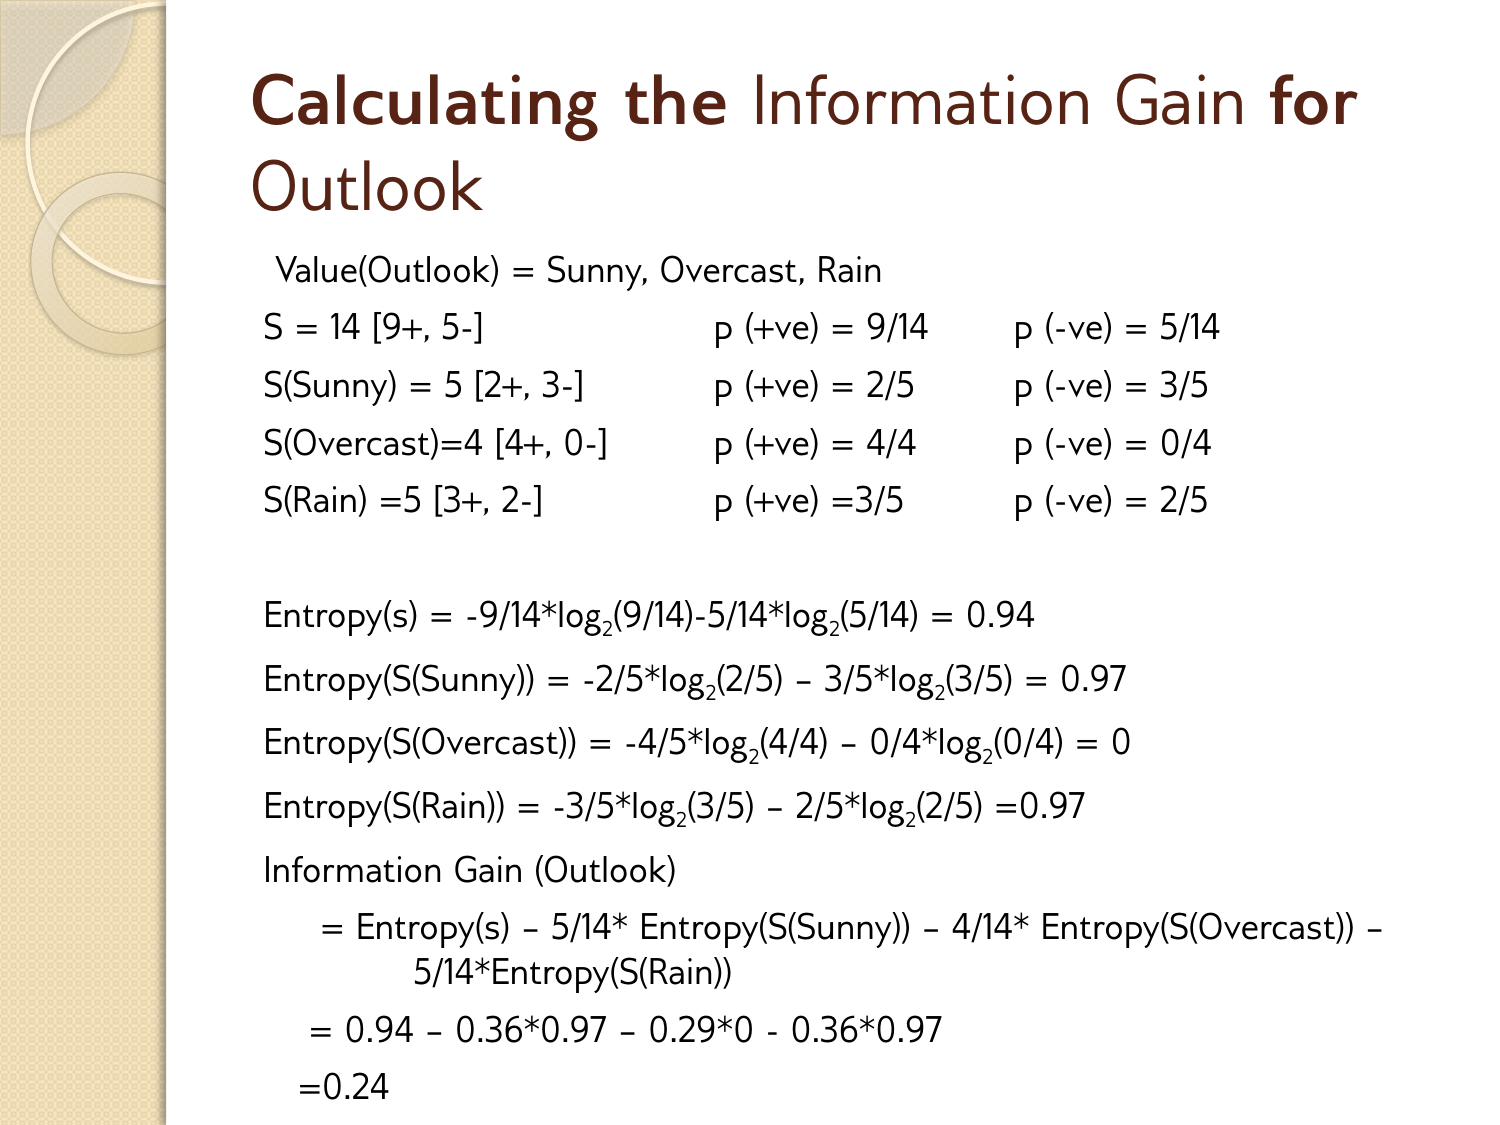

# Calculating the Information Gain for Outlook
 Value(Outlook) = Sunny, Overcast, Rain
S = 14 [9+, 5-]		p (+ve) = 9/14	p (-ve) = 5/14
S(Sunny) = 5 [2+, 3-]	p (+ve) = 2/5	p (-ve) = 3/5
S(Overcast)=4 [4+, 0-] 	p (+ve) = 4/4	p (-ve) = 0/4
S(Rain) =5 [3+, 2-]		p (+ve) =3/5	p (-ve) = 2/5

Entropy(s) = -9/14*log2(9/14)-5/14*log2(5/14) = 0.94
Entropy(S(Sunny)) = -2/5*log2(2/5) – 3/5*log2(3/5) = 0.97
Entropy(S(Overcast)) = -4/5*log2(4/4) – 0/4*log2(0/4) = 0
Entropy(S(Rain)) = -3/5*log2(3/5) – 2/5*log2(2/5) =0.97
Information Gain (Outlook)
     = Entropy(s) – 5/14* Entropy(S(Sunny)) – 4/14* Entropy(S(Overcast)) – 	5/14*Entropy(S(Rain))
    = 0.94 – 0.36*0.97 – 0.29*0 - 0.36*0.97
   =0.24